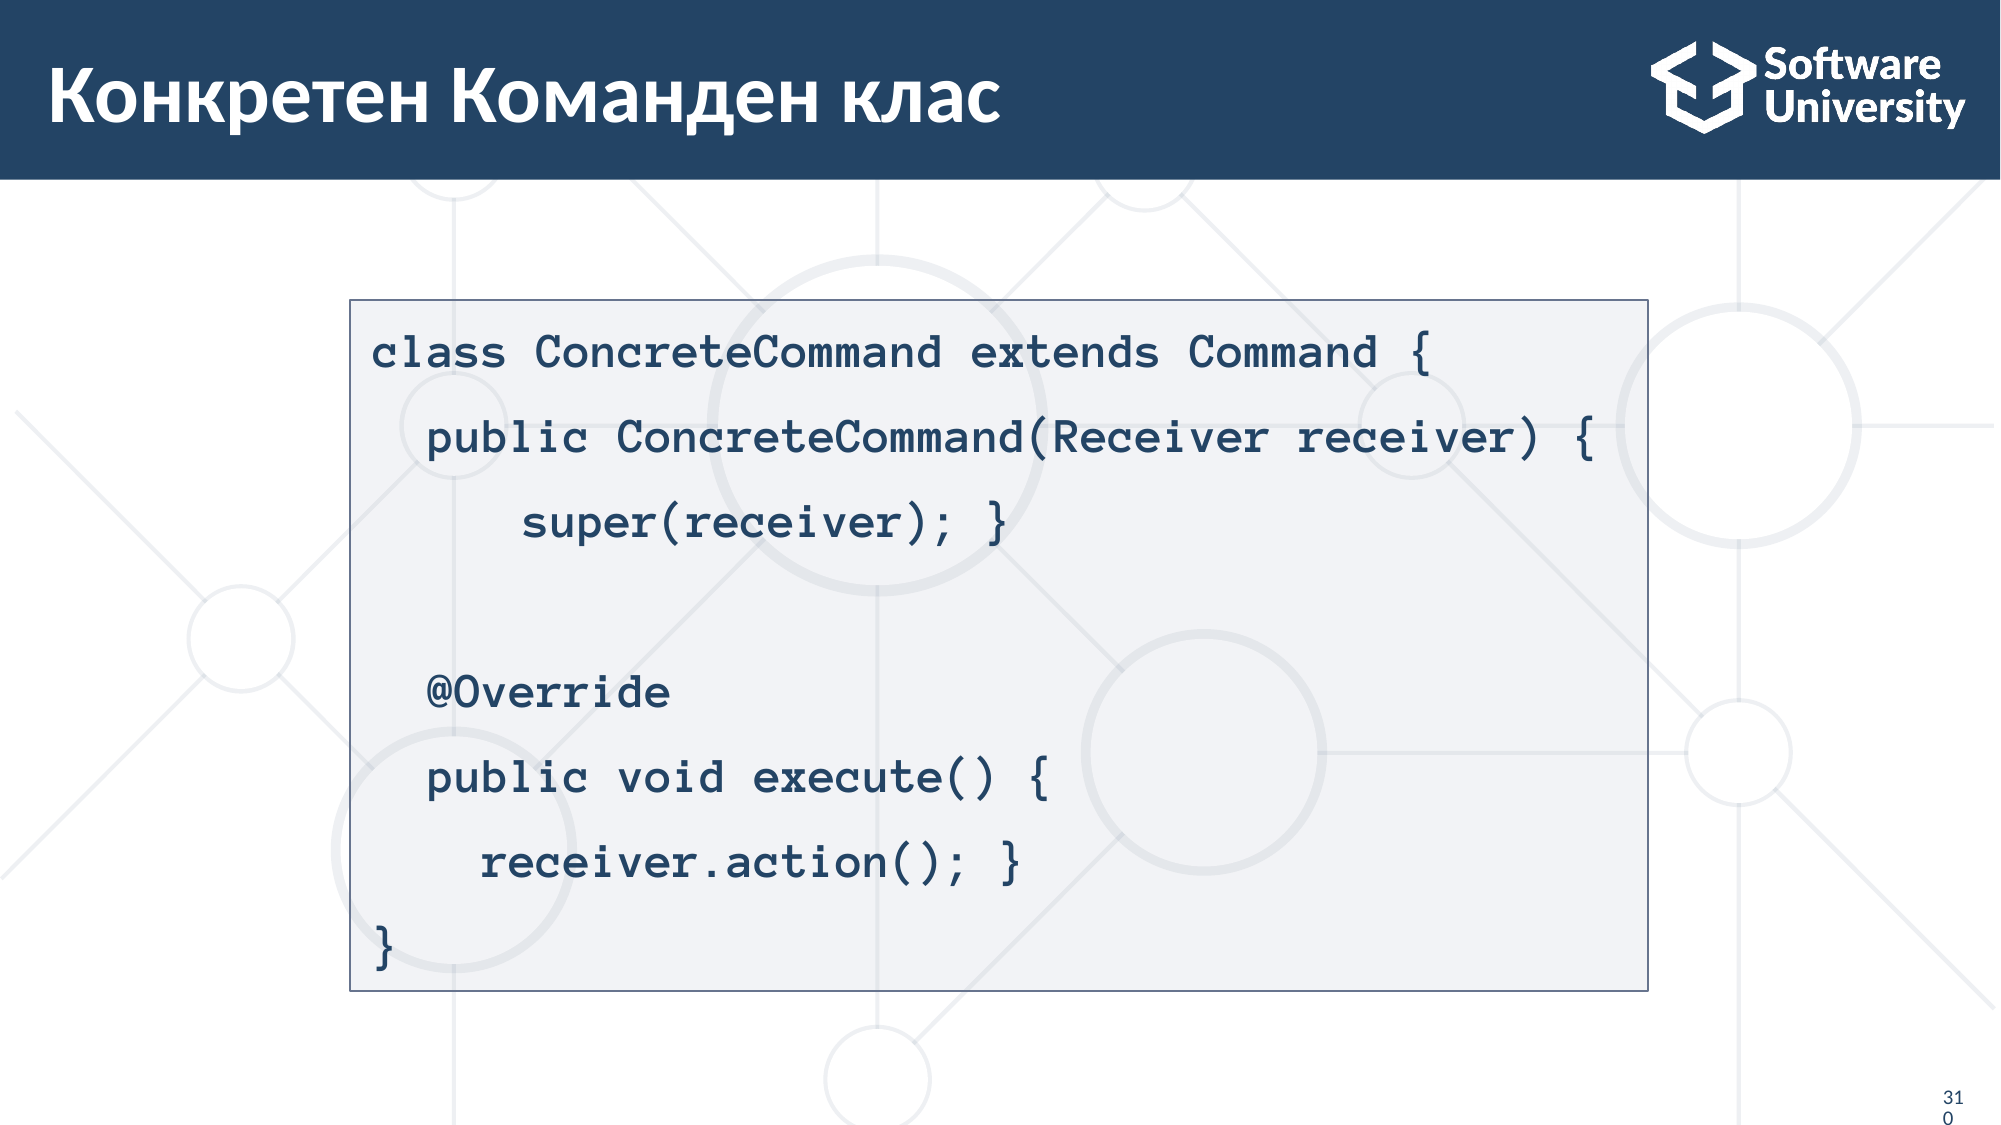

# Конкретен Команден клас
class ConcreteCommand extends Command {
  public ConcreteCommand(Receiver receiver) {
	super(receiver); }

  @Override
  public void execute() {
    receiver.action(); }
}
310